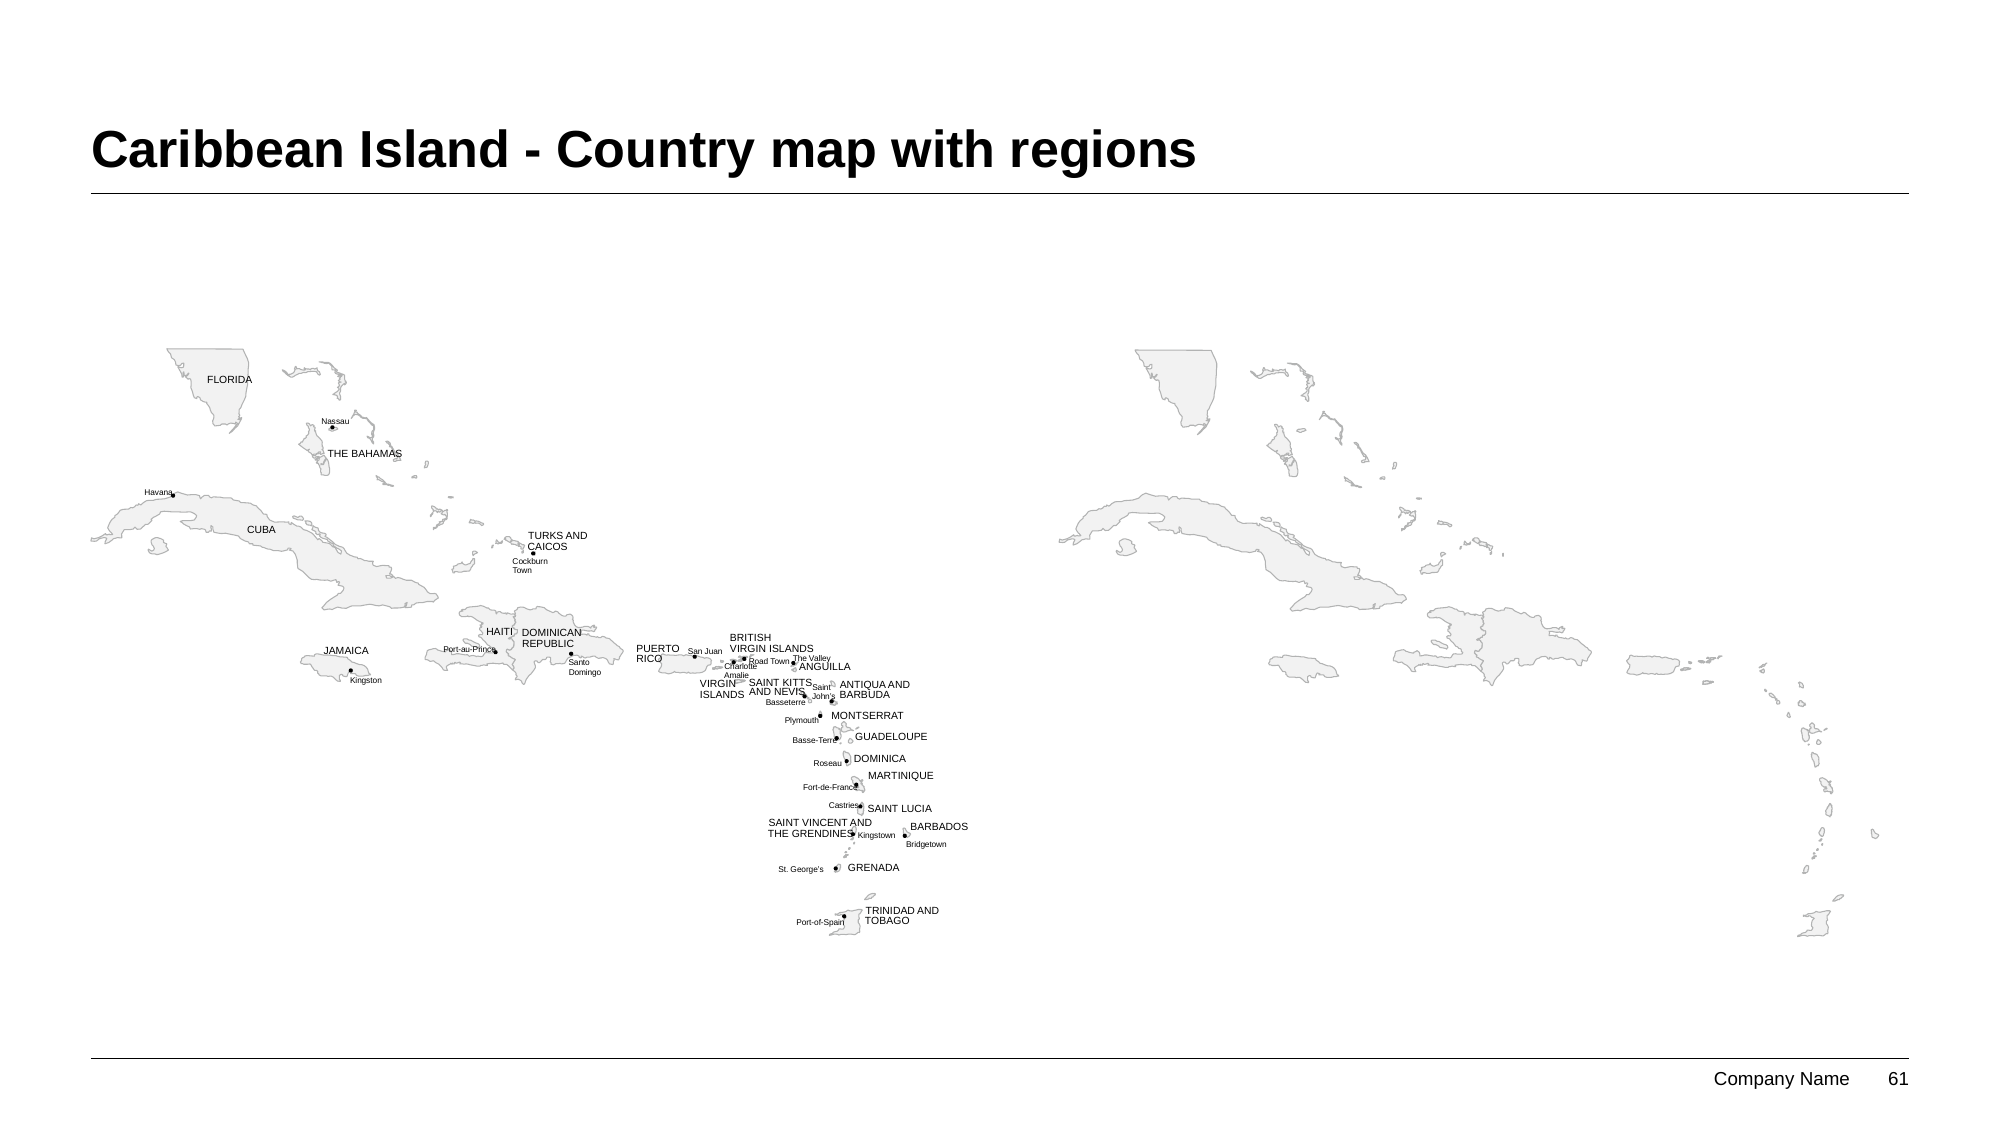

# Caribbean Island - Country map with regions

FLORIDA
Nassau

THE BAHAMAS
Havana

CUBA
TURKS AND
CAICOS

Cockburn
Town
HAITI
DOMINICAN
BRITISH
REPUBLIC
PUERTO
VIRGIN ISLANDS
JAMAICA
Port-au-Prince
San Juan

RICO
The Valley

Road Town

Santo

ANGUILLA

Charlotte
Domingo

Amalie
Kingston
SAINT KITTS
VIRGIN
ANTIQUA AND
Saint
AND NEVIS
ISLANDS
BARBUDA
John’s

Basseterre

MONTSERRAT

Plymouth
GUADELOUPE
Basse-Terre

DOMINICA
Roseau

MARTINIQUE
Fort-de-France

Castries
SAINT LUCIA

SAINT VINCENT AND
BARBADOS
THE GRENDINES
Kingstown

Bridgetown
GRENADA
St. George’s

TRINIDAD AND

TOBAGO
Port-of-Spain